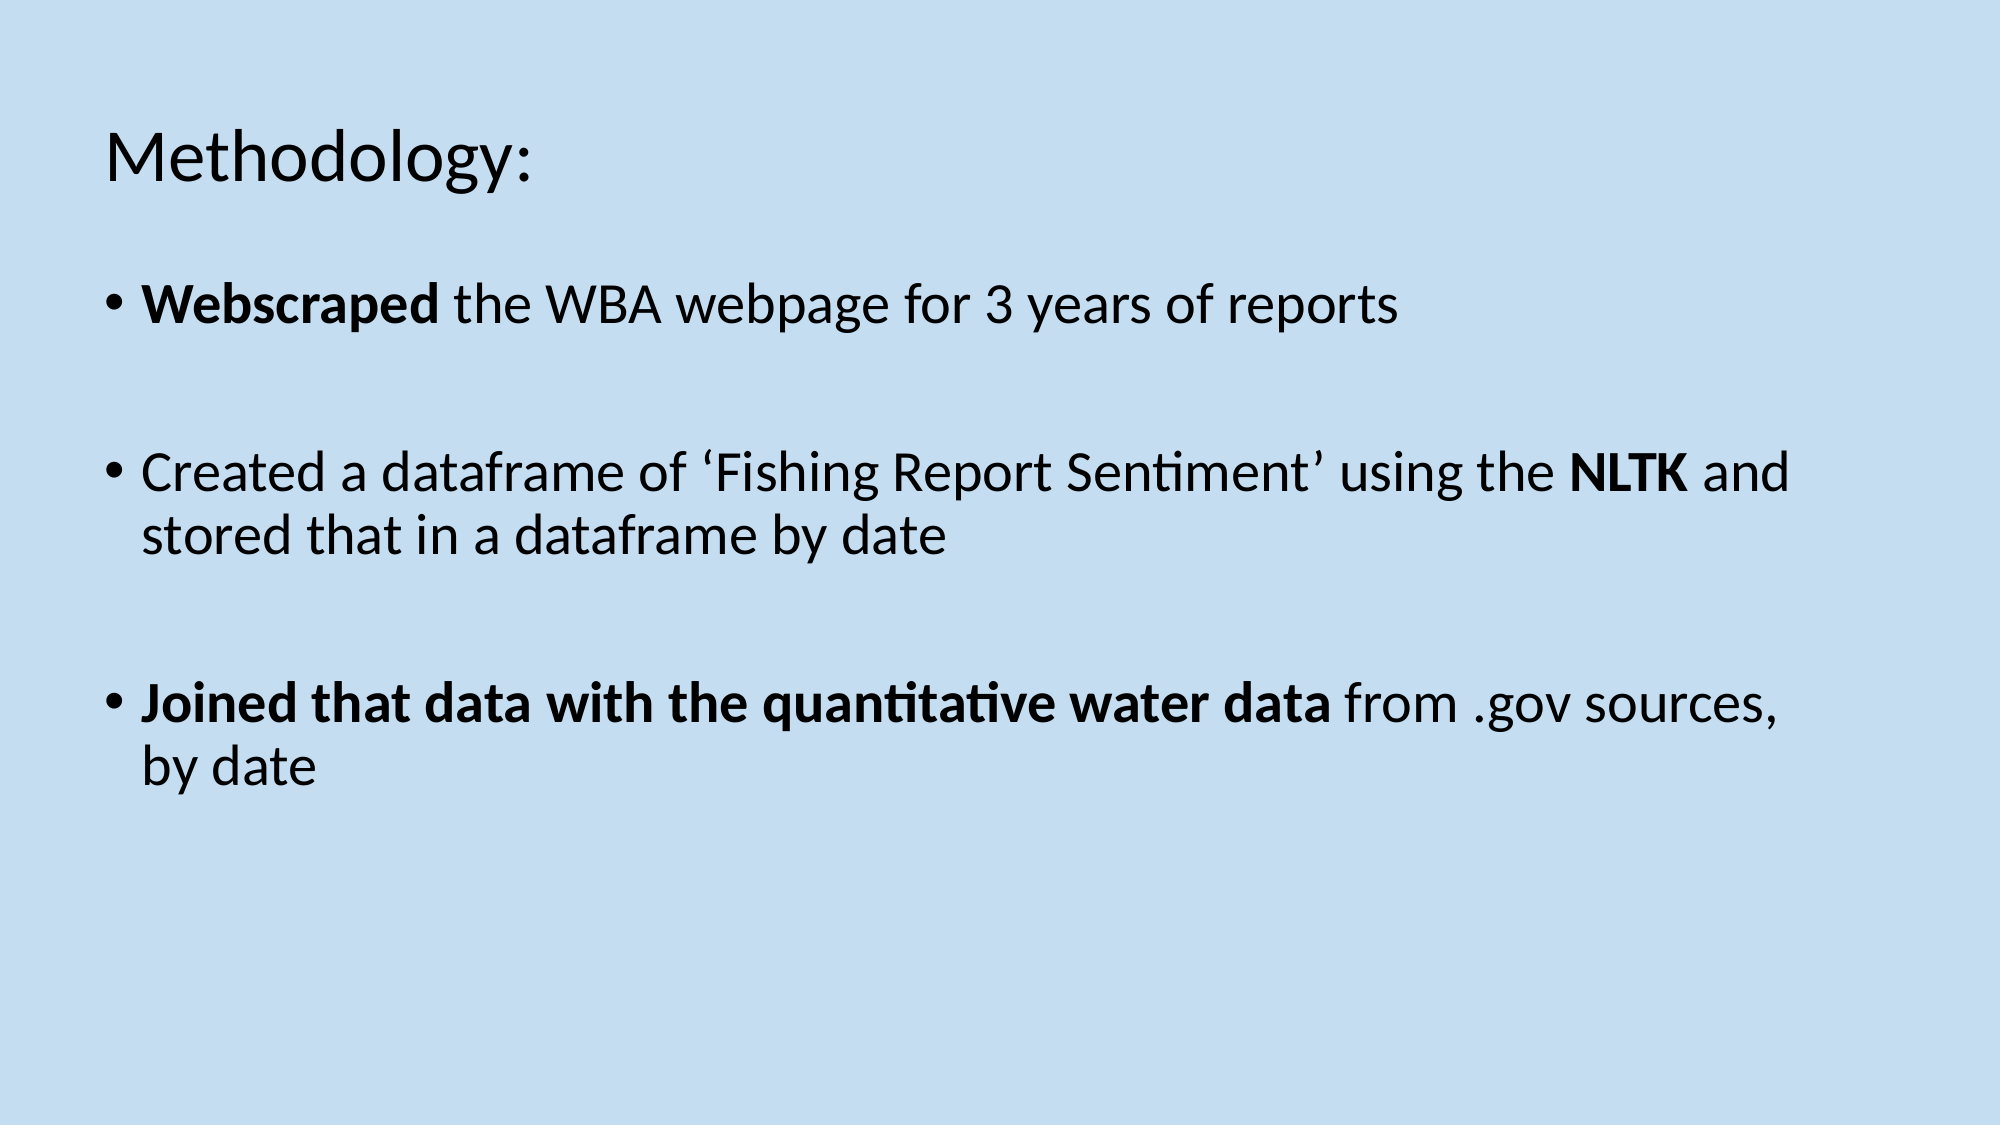

# Methodology:
Webscraped the WBA webpage for 3 years of reports

Created a dataframe of ‘Fishing Report Sentiment’ using the NLTK and stored that in a dataframe by date

Joined that data with the quantitative water data from .gov sources, by date